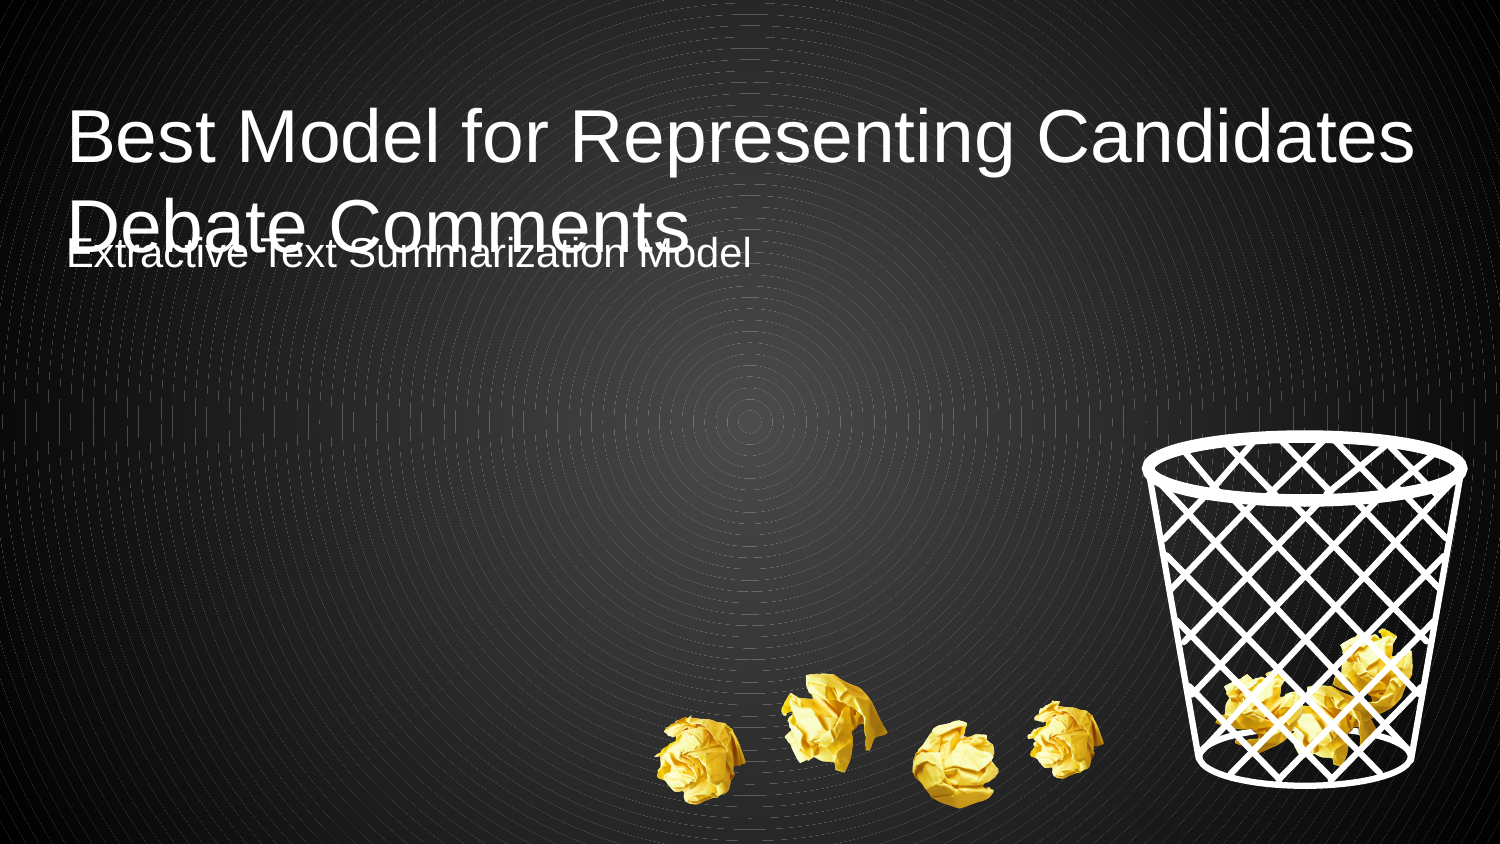

# Best Model for Representing Candidates Debate Comments
Extractive Text Summarization Model